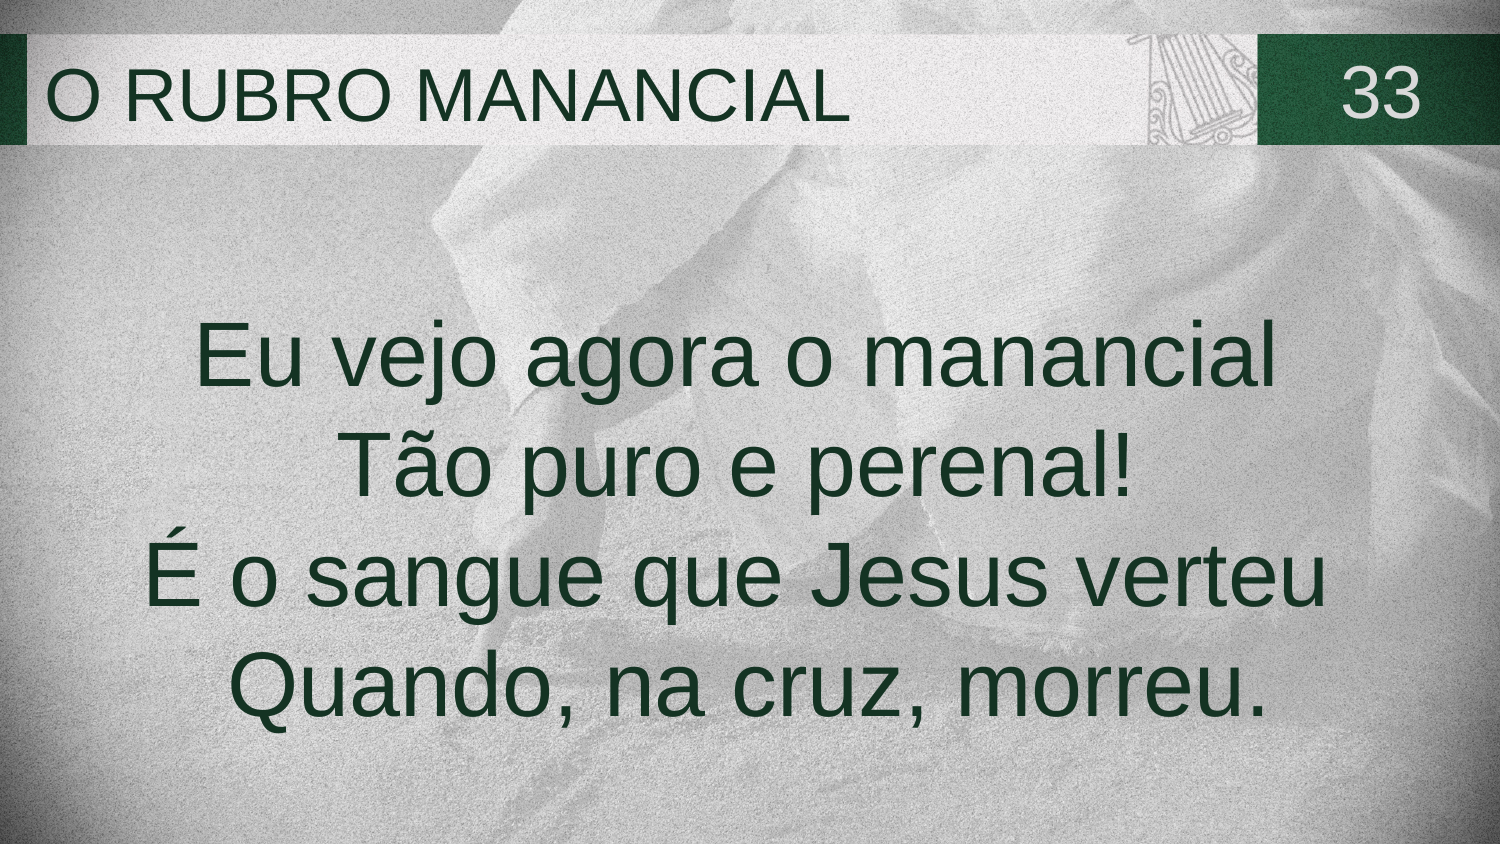

# O RUBRO MANANCIAL
33
Eu vejo agora o manancial
Tão puro e perenal!
É o sangue que Jesus verteu
Quando, na cruz, morreu.